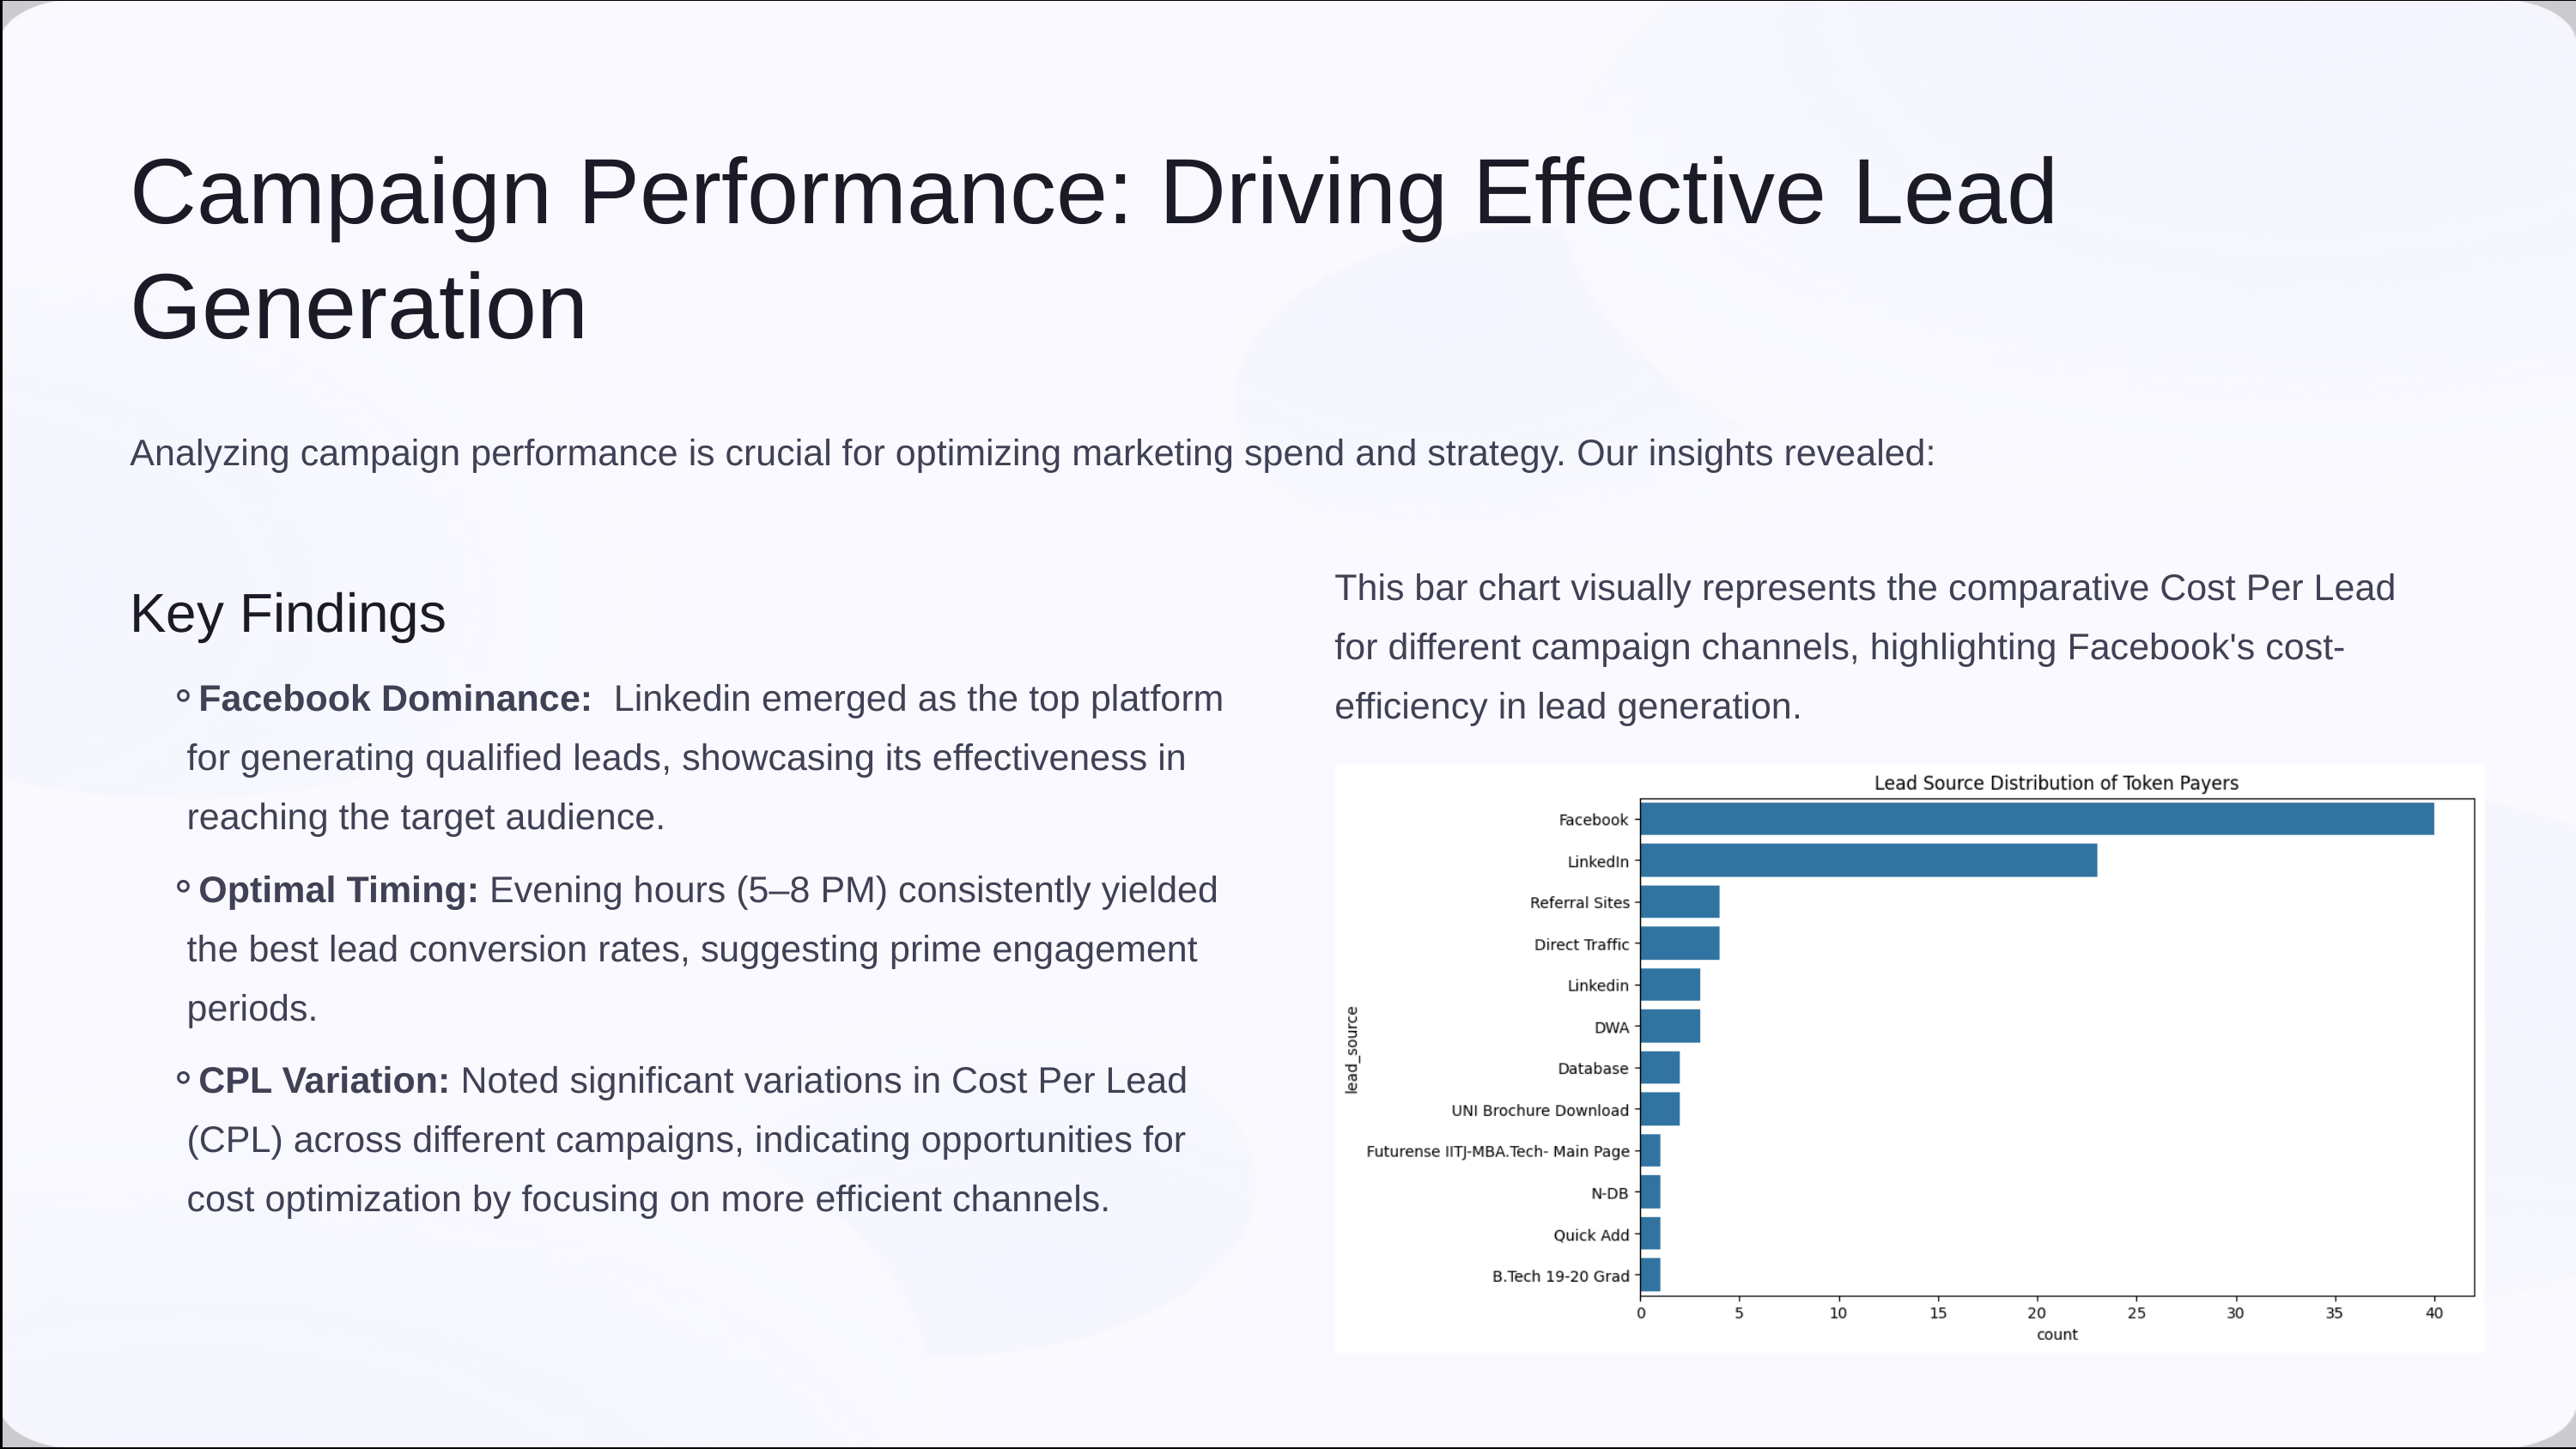

Campaign Performance: Driving Effective Lead Generation
Analyzing campaign performance is crucial for optimizing marketing spend and strategy. Our insights revealed:
This bar chart visually represents the comparative Cost Per Lead for different campaign channels, highlighting Facebook's cost-efficiency in lead generation.
Key Findings
Facebook Dominance:  Linkedin emerged as the top platform for generating qualified leads, showcasing its effectiveness in reaching the target audience.

Optimal Timing: Evening hours (5–8 PM) consistently yielded the best lead conversion rates, suggesting prime engagement periods.
CPL Variation: Noted significant variations in Cost Per Lead (CPL) across different campaigns, indicating opportunities for cost optimization by focusing on more efficient channels.